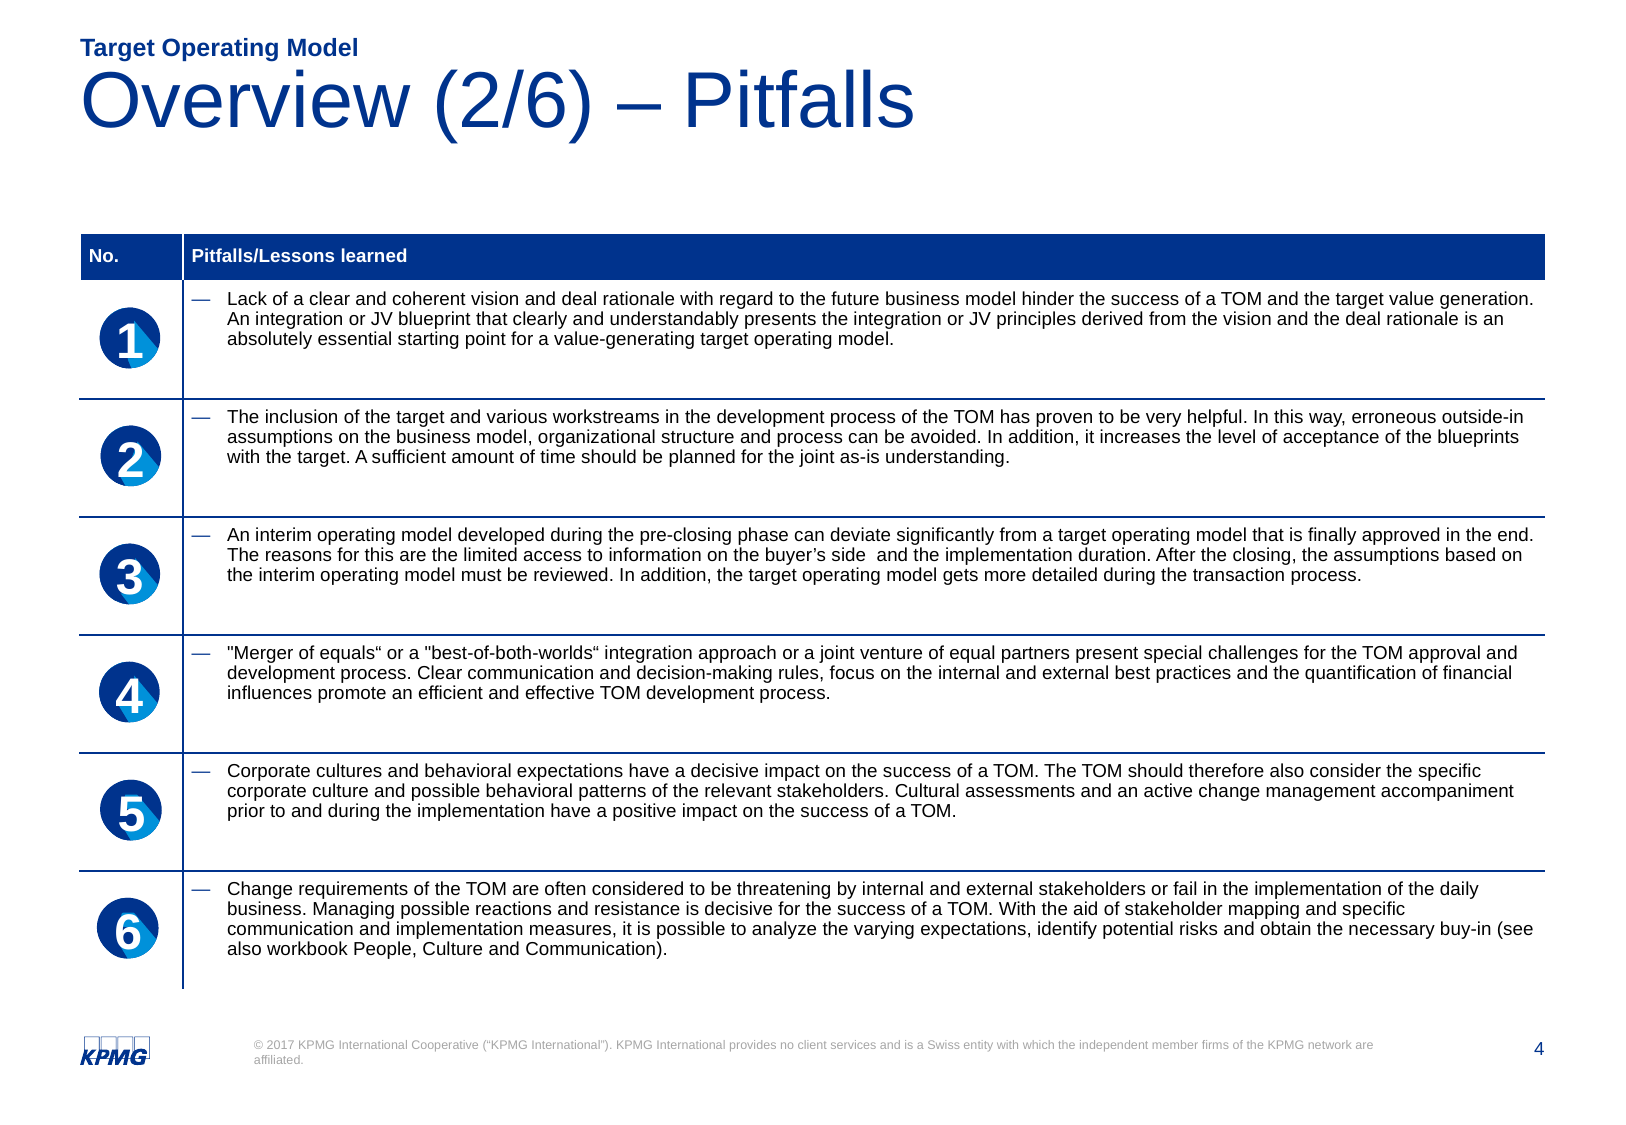

Target Operating Model
# Overview (2/6) – Pitfalls
| No. | Pitfalls/Lessons learned |
| --- | --- |
|  | Lack of a clear and coherent vision and deal rationale with regard to the future business model hinder the success of a TOM and the target value generation. An integration or JV blueprint that clearly and understandably presents the integration or JV principles derived from the vision and the deal rationale is an absolutely essential starting point for a value-generating target operating model. |
|  | The inclusion of the target and various workstreams in the development process of the TOM has proven to be very helpful. In this way, erroneous outside-in assumptions on the business model, organizational structure and process can be avoided. In addition, it increases the level of acceptance of the blueprints with the target. A sufficient amount of time should be planned for the joint as-is understanding. |
|  | An interim operating model developed during the pre-closing phase can deviate significantly from a target operating model that is finally approved in the end. The reasons for this are the limited access to information on the buyer’s side and the implementation duration. After the closing, the assumptions based on the interim operating model must be reviewed. In addition, the target operating model gets more detailed during the transaction process. |
|  | "Merger of equals“ or a "best-of-both-worlds“ integration approach or a joint venture of equal partners present special challenges for the TOM approval and development process. Clear communication and decision-making rules, focus on the internal and external best practices and the quantification of financial influences promote an efficient and effective TOM development process. |
|  | Corporate cultures and behavioral expectations have a decisive impact on the success of a TOM. The TOM should therefore also consider the specific corporate culture and possible behavioral patterns of the relevant stakeholders. Cultural assessments and an active change management accompaniment prior to and during the implementation have a positive impact on the success of a TOM. |
|  | Change requirements of the TOM are often considered to be threatening by internal and external stakeholders or fail in the implementation of the daily business. Managing possible reactions and resistance is decisive for the success of a TOM. With the aid of stakeholder mapping and specific communication and implementation measures, it is possible to analyze the varying expectations, identify potential risks and obtain the necessary buy-in (see also workbook People, Culture and Communication). |
1

2

3

4

5

6